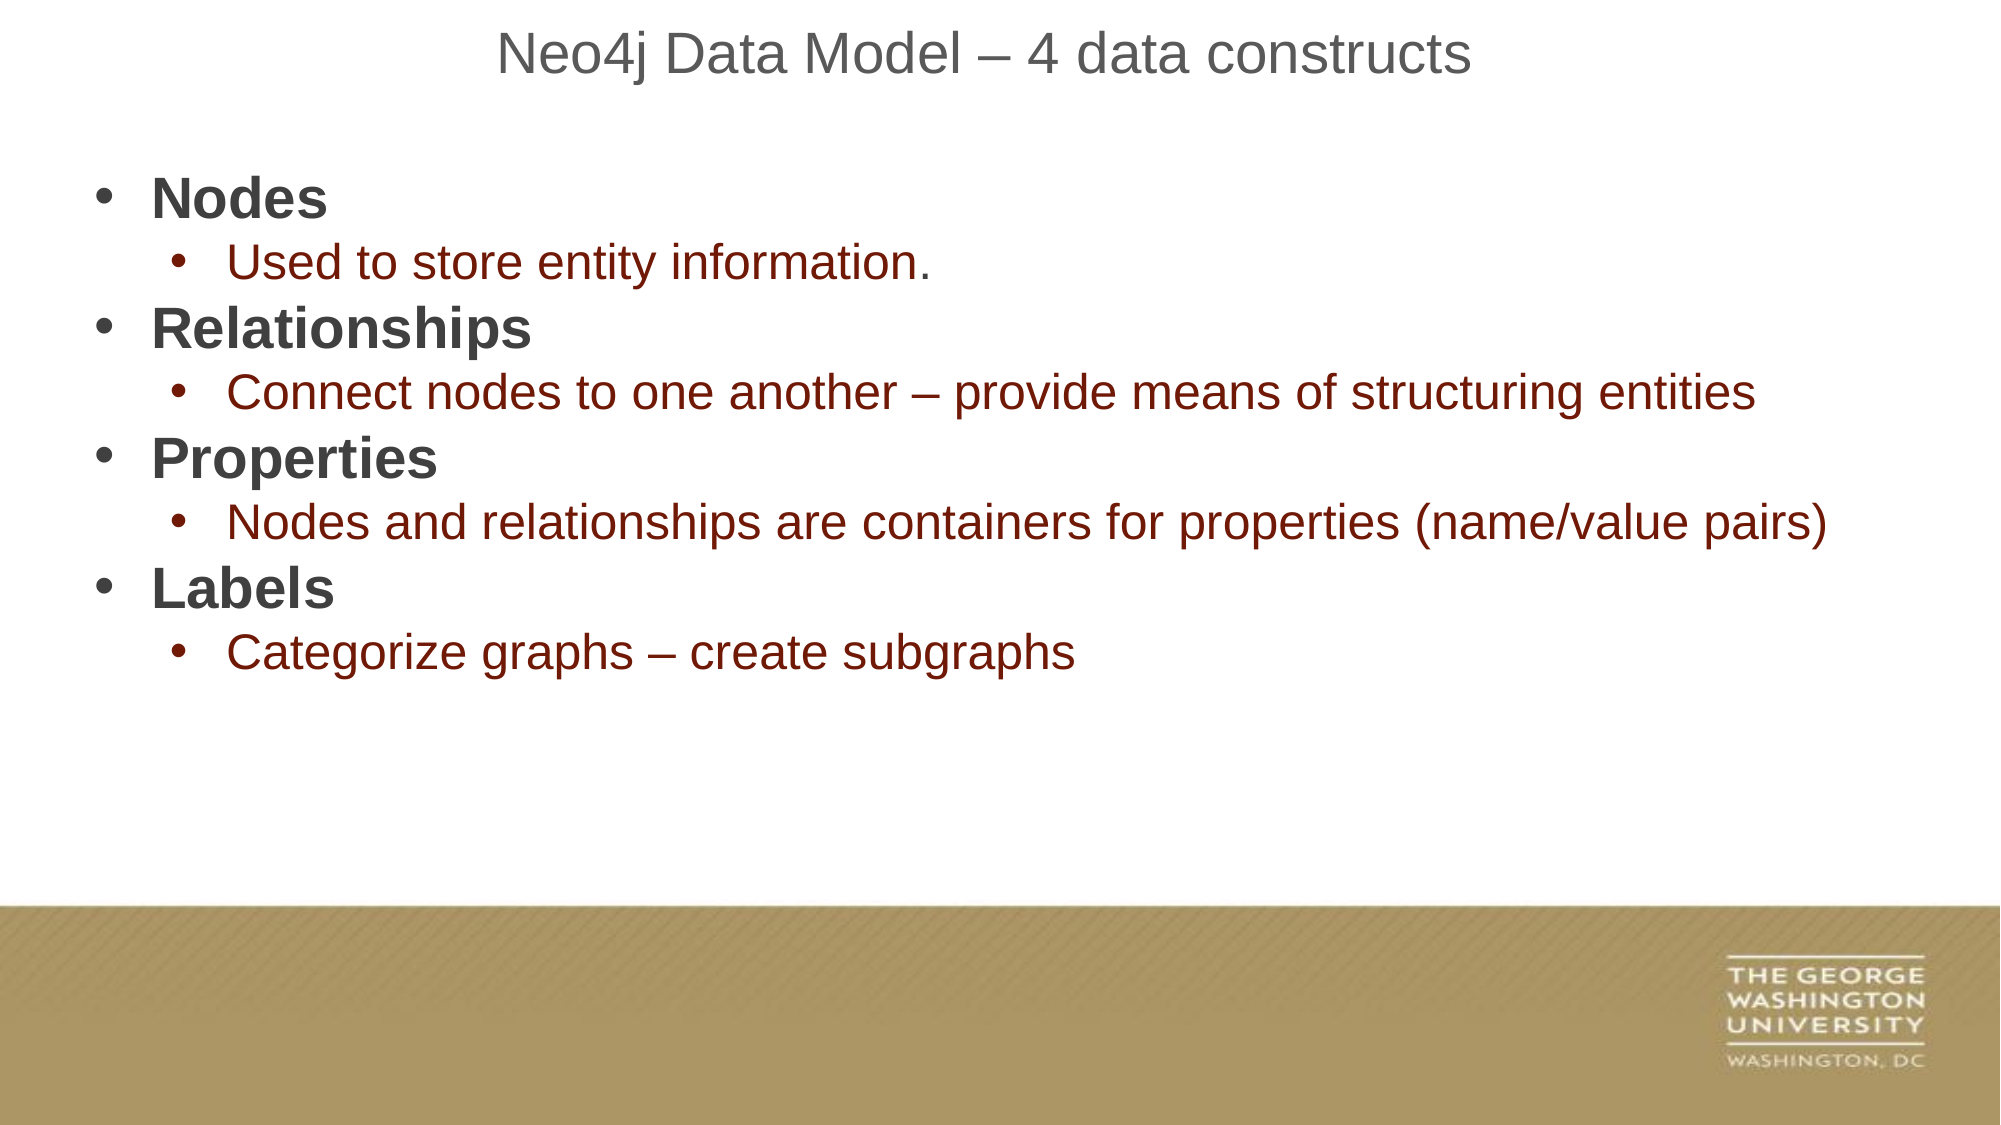

Neo4j Data Model – 4 data constructs
Nodes
Used to store entity information.
Relationships
Connect nodes to one another – provide means of structuring entities
Properties
Nodes and relationships are containers for properties (name/value pairs)
Labels
Categorize graphs – create subgraphs